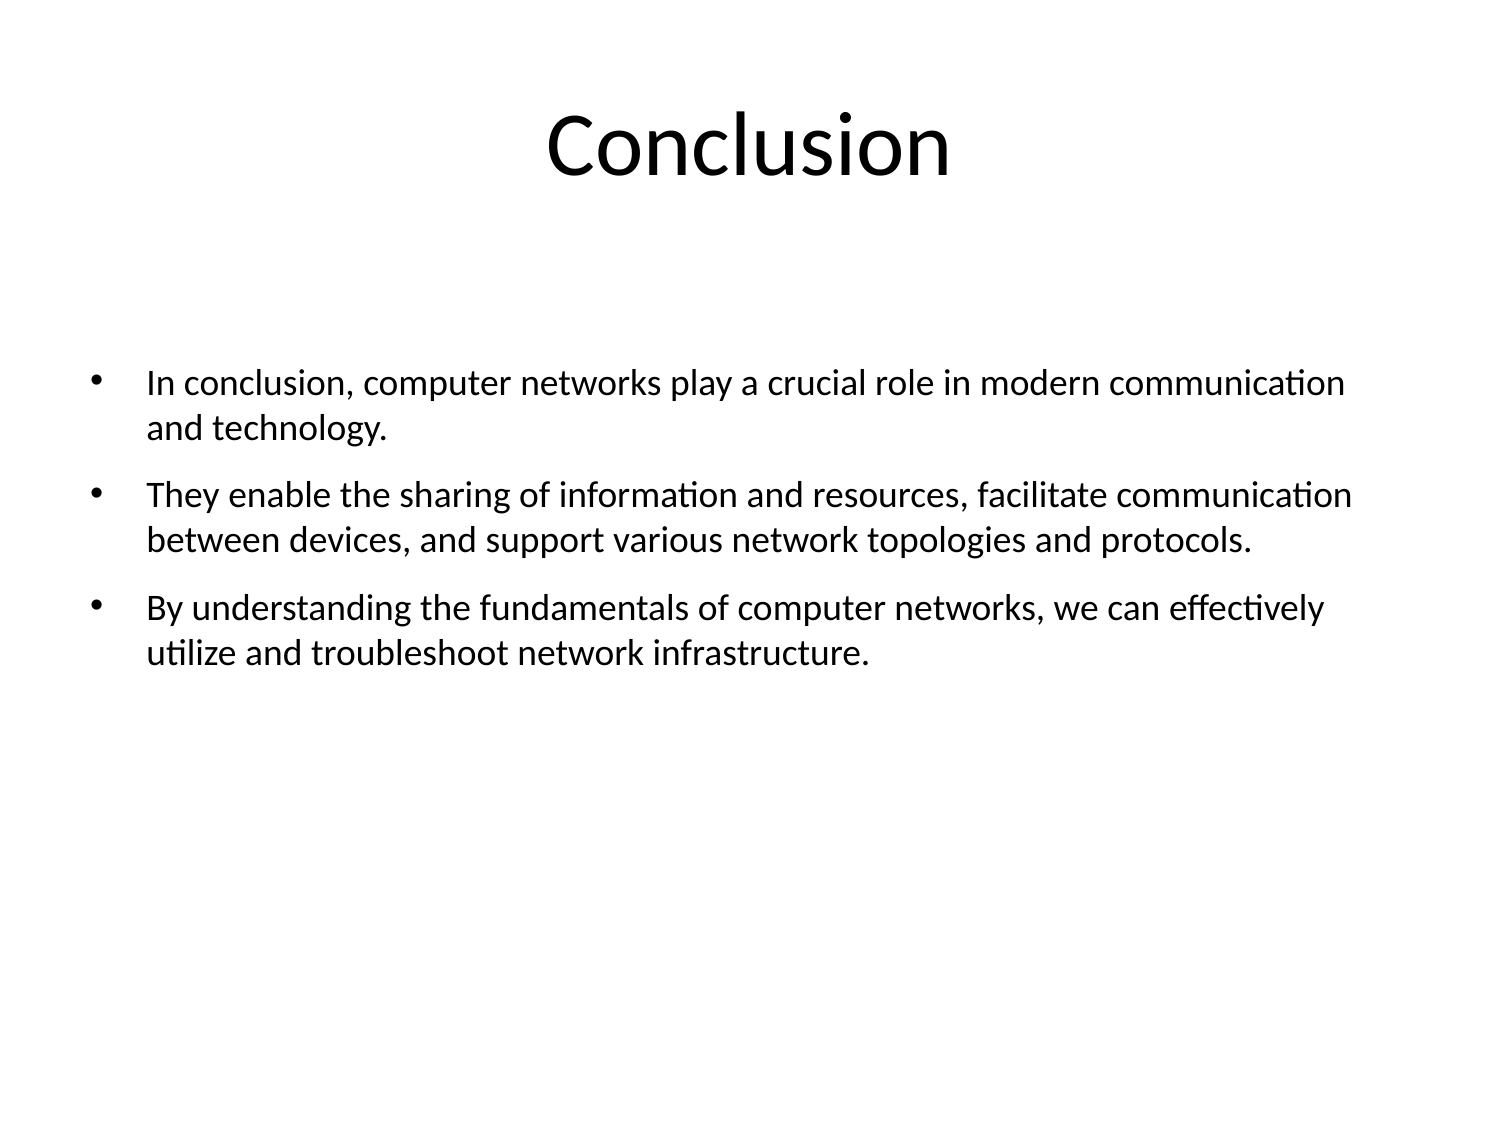

# Conclusion

In conclusion, computer networks play a crucial role in modern communication and technology.
They enable the sharing of information and resources, facilitate communication between devices, and support various network topologies and protocols.
By understanding the fundamentals of computer networks, we can effectively utilize and troubleshoot network infrastructure.